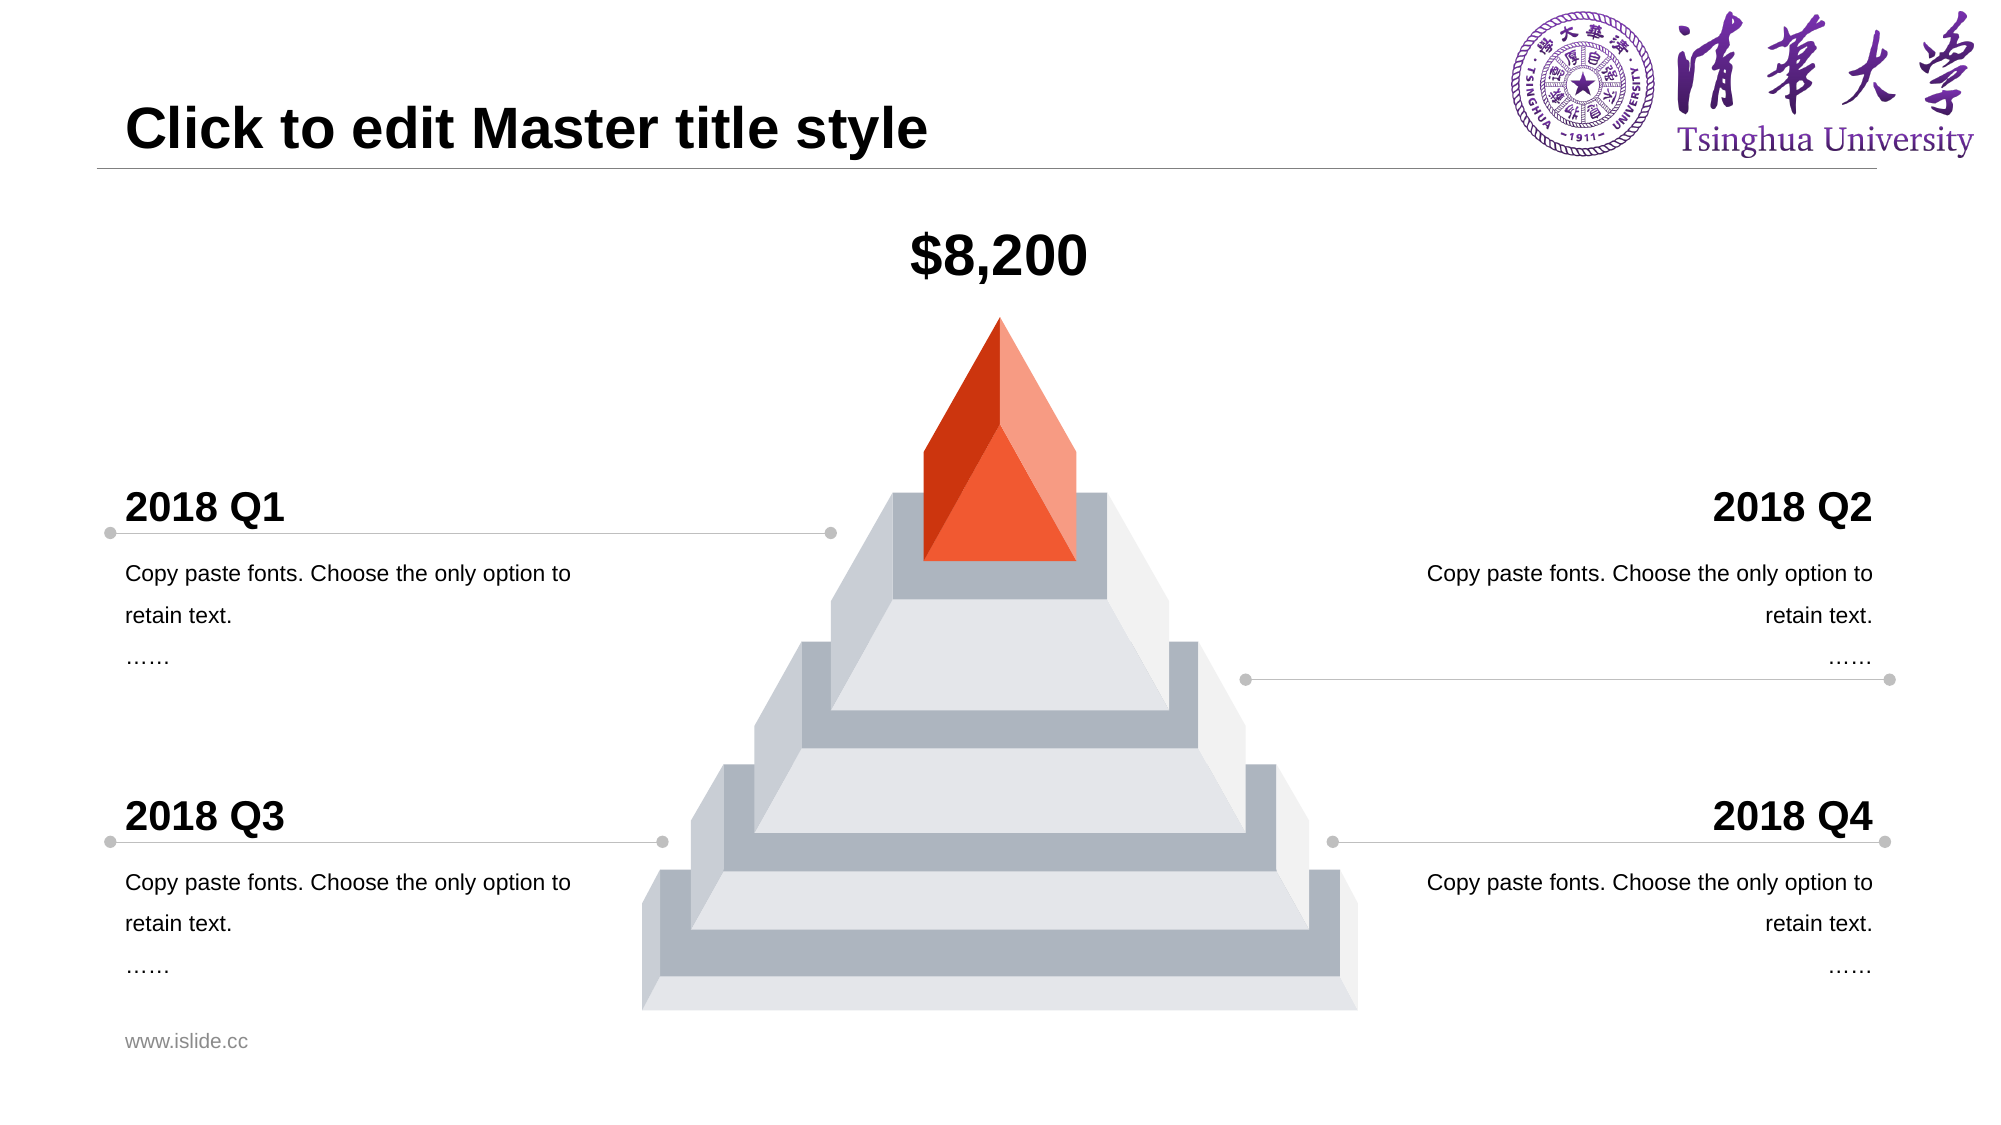

# Click to edit Master title style
$8,200

2018 Q1
2018 Q2
Copy paste fonts. Choose the only option to retain text.
……
Copy paste fonts. Choose the only option to retain text.
……
2018 Q3
2018 Q4
Copy paste fonts. Choose the only option to retain text.
……
Copy paste fonts. Choose the only option to retain text.
……
www.islide.cc
12